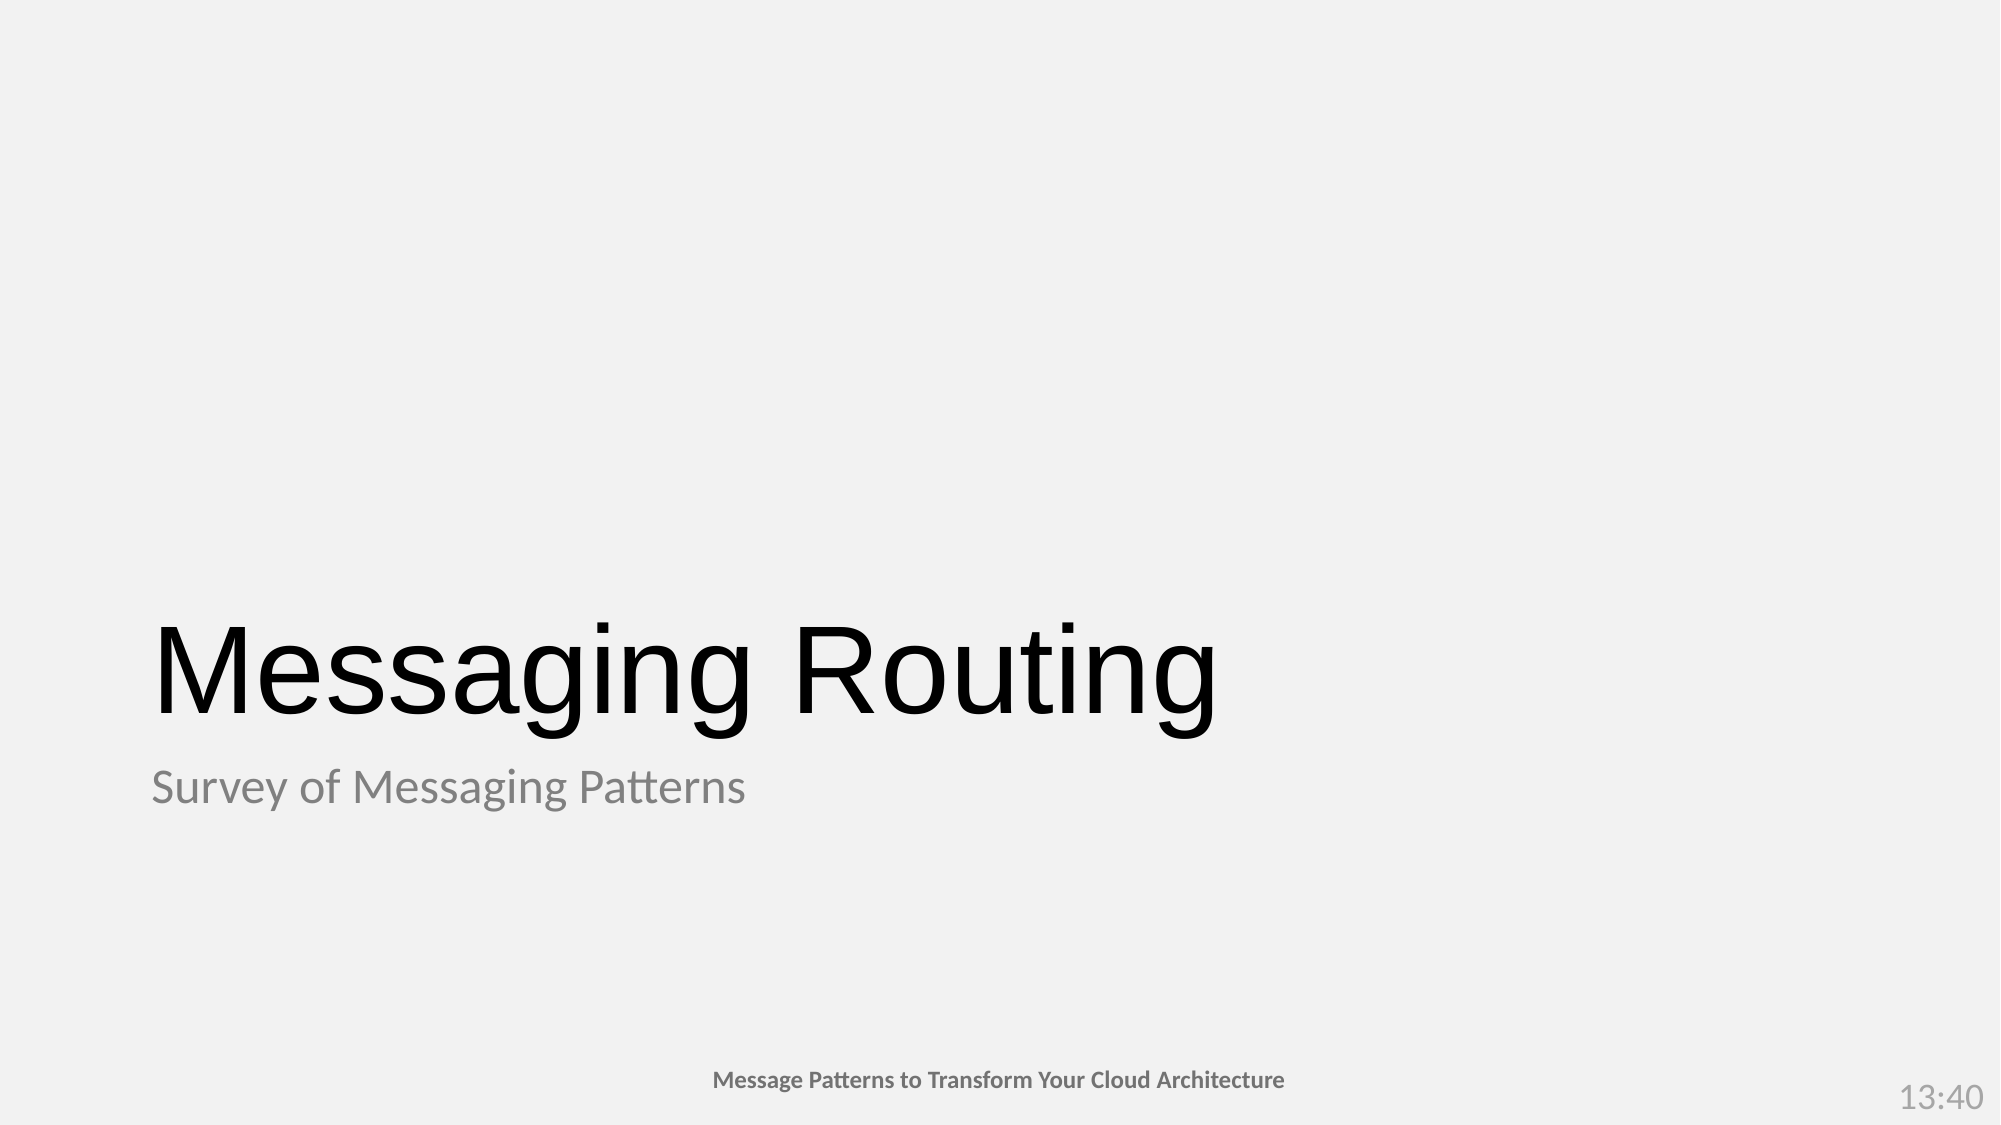

# Messaging Routing
Survey of Messaging Patterns
13:40